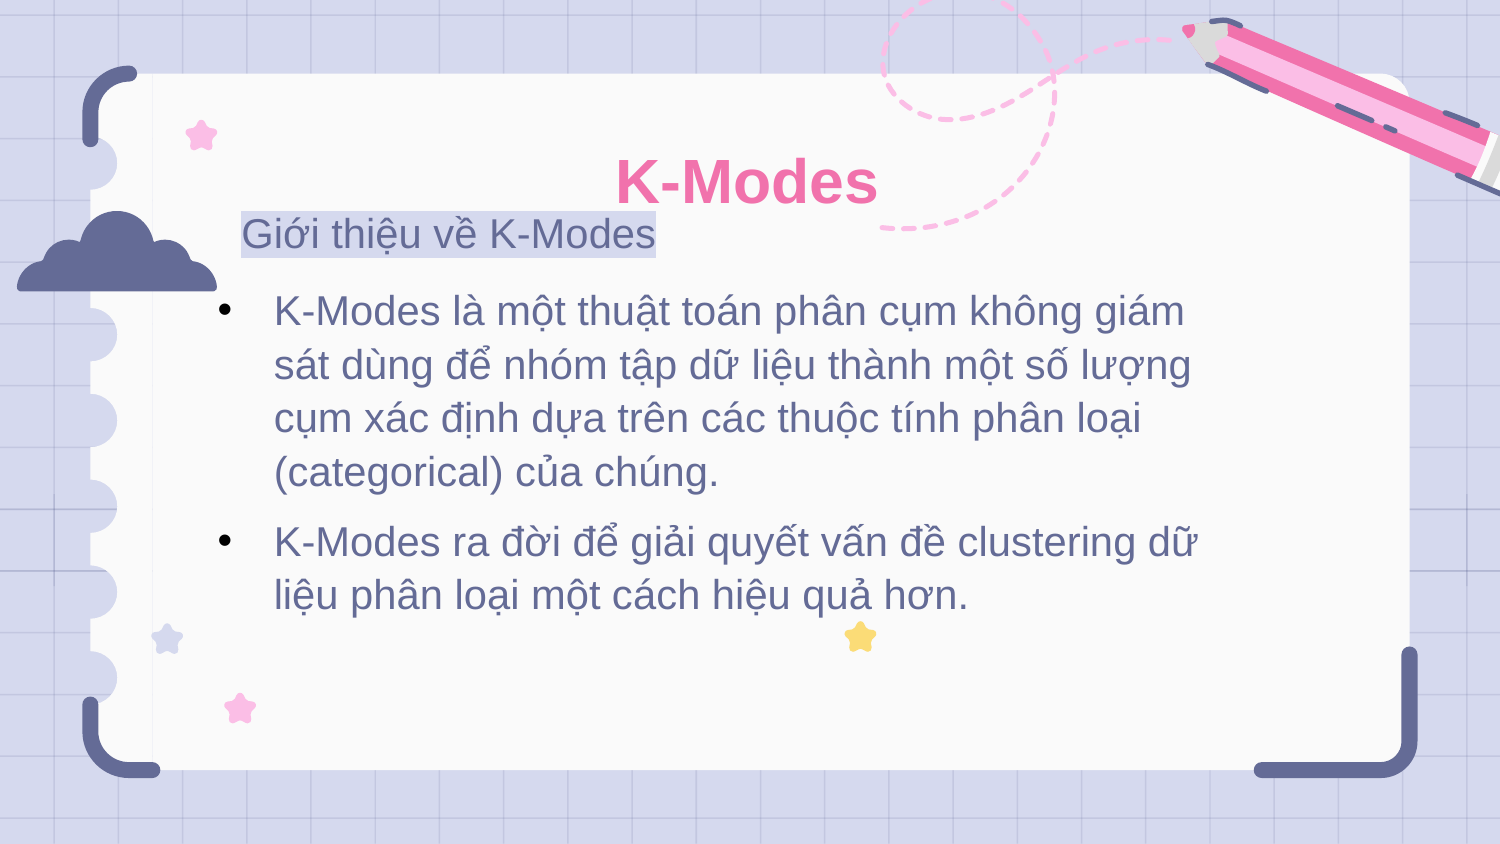

# K-Modes
Giới thiệu về K-Modes

K-Modes là một thuật toán phân cụm không giám sát dùng để nhóm tập dữ liệu thành một số lượng cụm xác định dựa trên các thuộc tính phân loại (categorical) của chúng.
K-Modes ra đời để giải quyết vấn đề clustering dữ liệu phân loại một cách hiệu quả hơn.